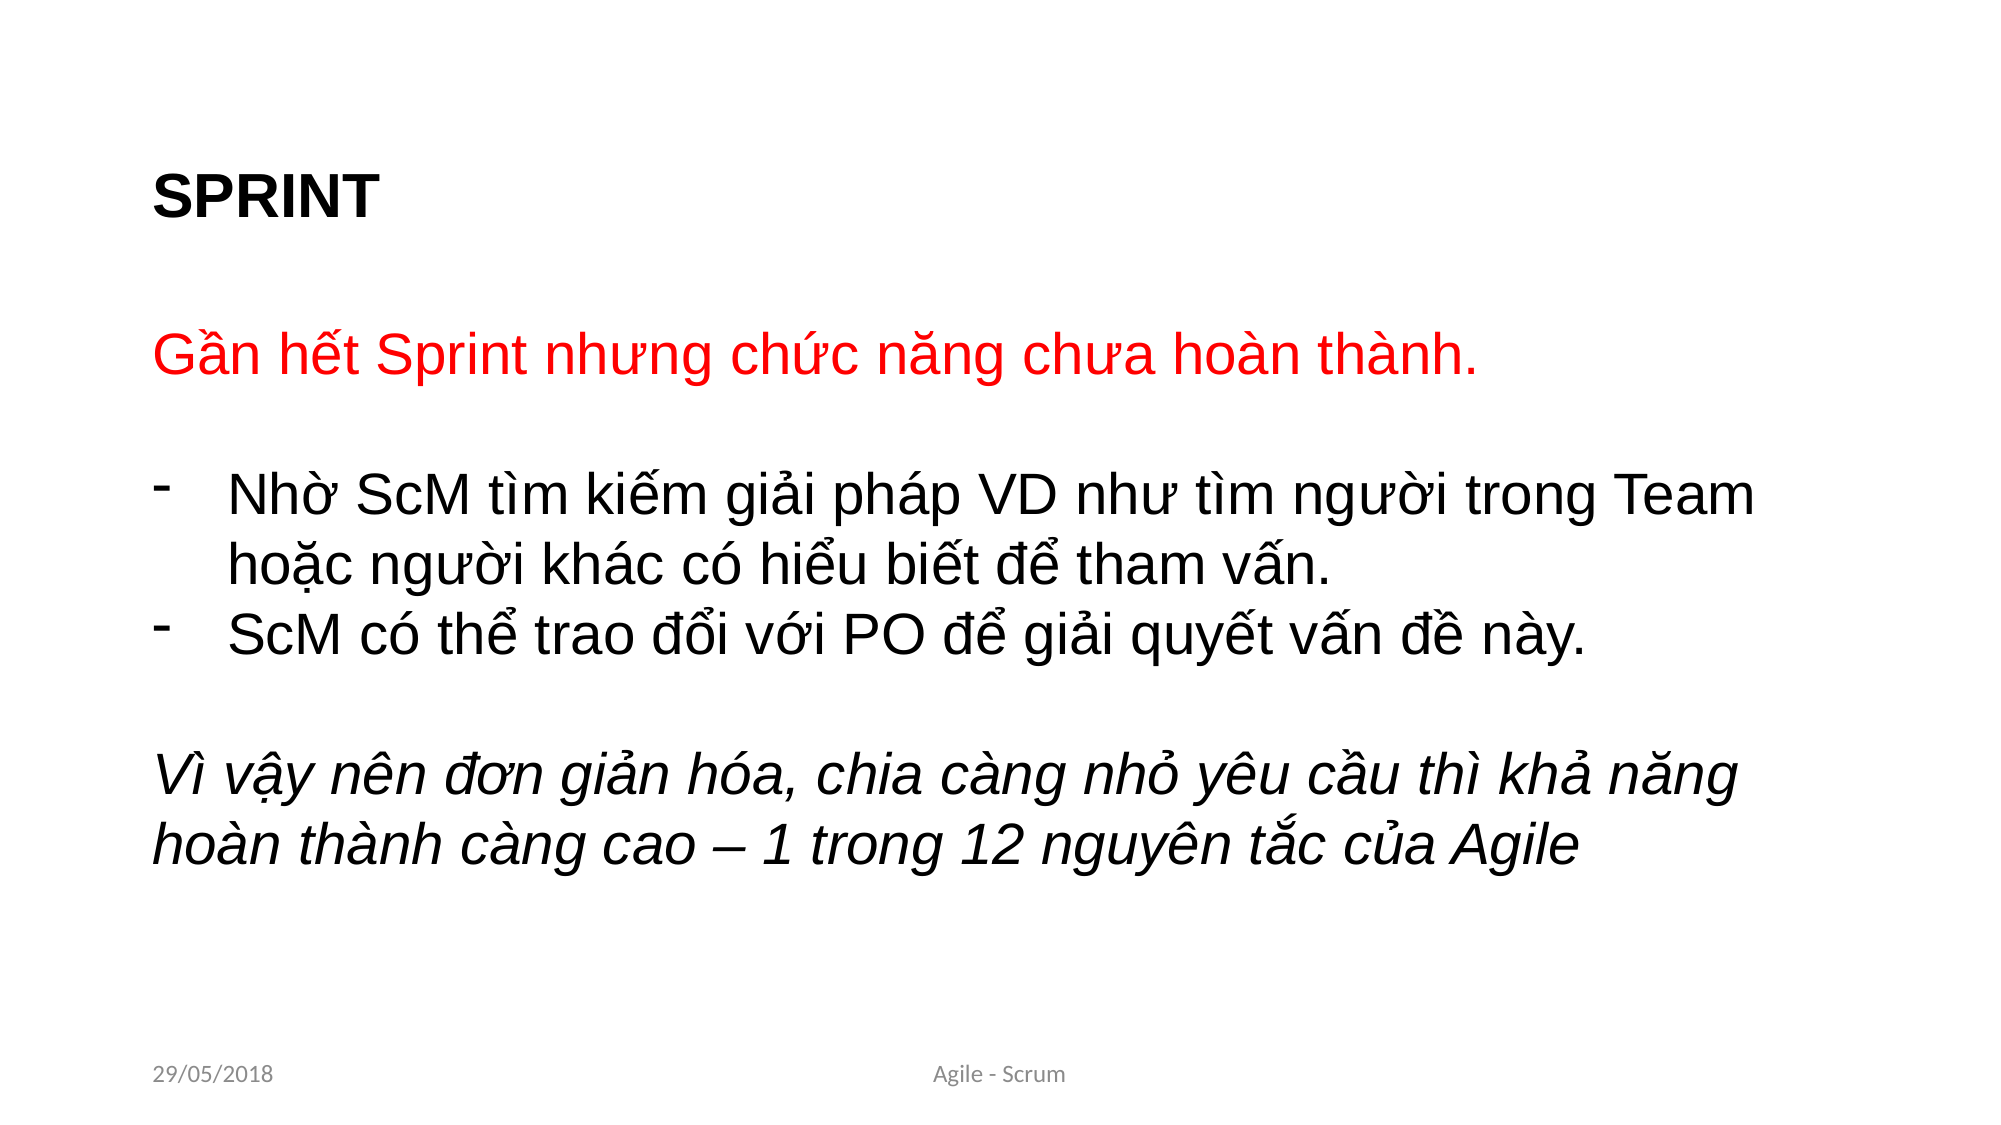

SPRINT

Gần hết Sprint nhưng chức năng chưa hoàn thành.

Nhờ ScM tìm kiếm giải pháp VD như tìm người trong Team hoặc người khác có hiểu biết để tham vấn.
ScM có thể trao đổi với PO để giải quyết vấn đề này.

Vì vậy nên đơn giản hóa, chia càng nhỏ yêu cầu thì khả năng hoàn thành càng cao – 1 trong 12 nguyên tắc của Agile

29/05/2018
Agile - Scrum